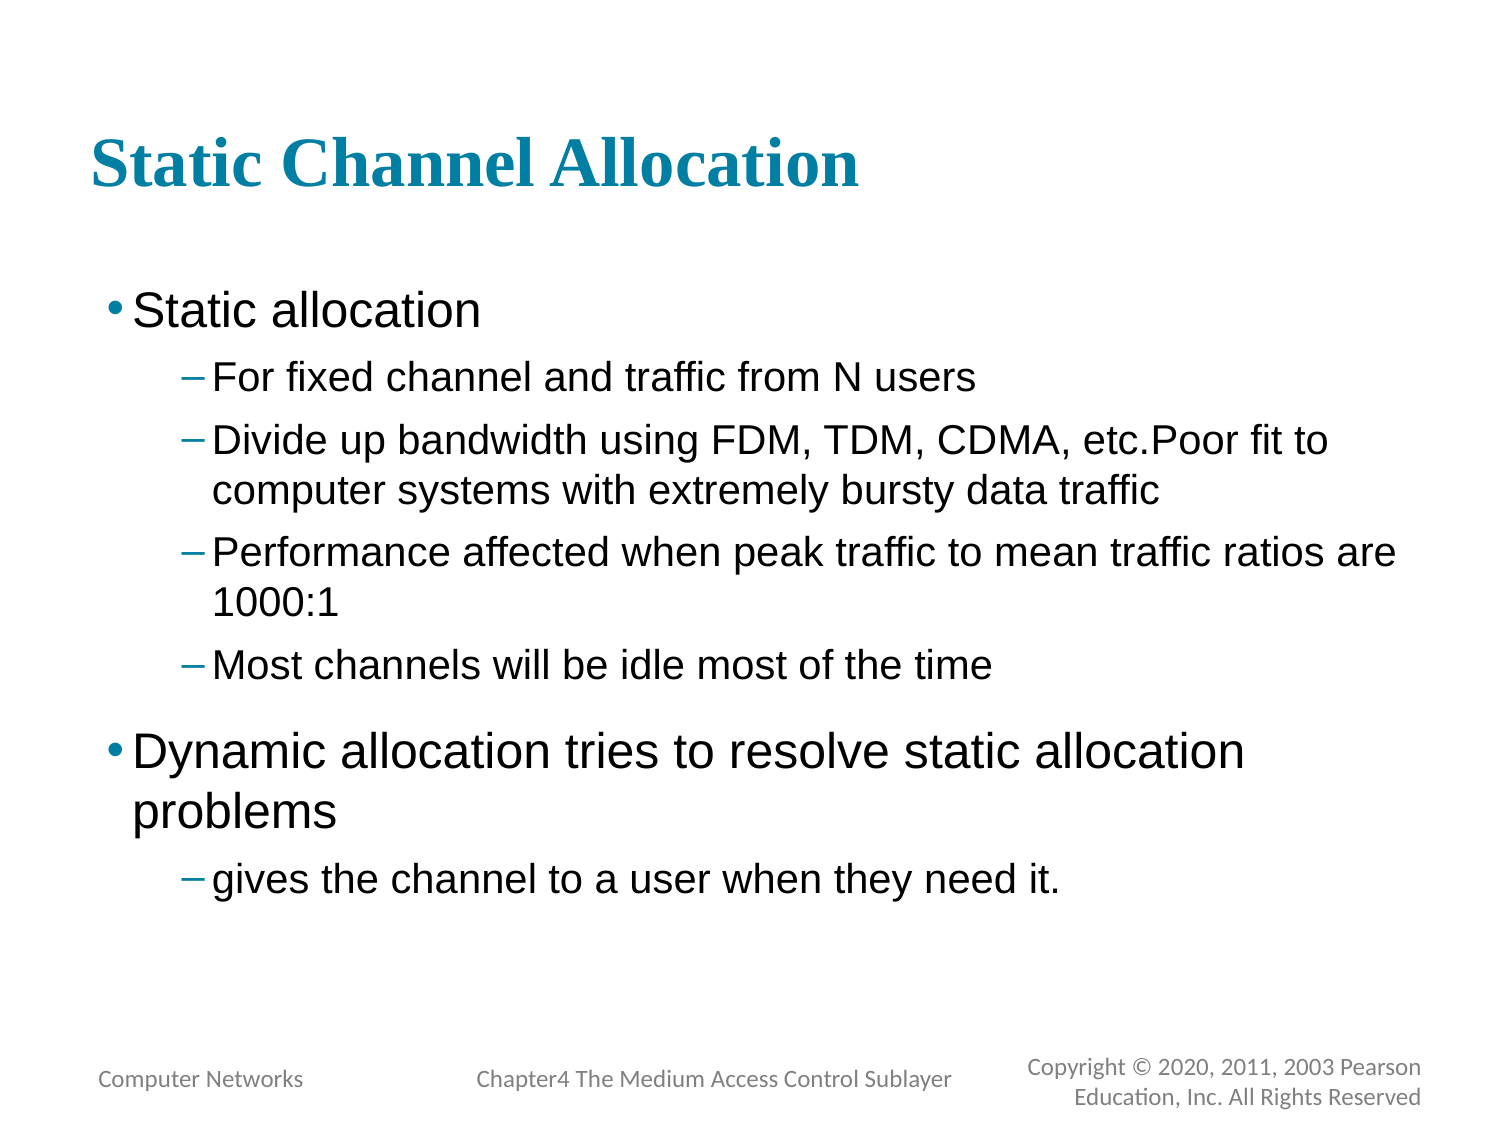

# Static Channel Allocation
Static allocation
For fixed channel and traffic from N users
Divide up bandwidth using FDM, TDM, CDMA, etc.Poor fit to computer systems with extremely bursty data traffic
Performance affected when peak traffic to mean traffic ratios are 1000:1
Most channels will be idle most of the time
Dynamic allocation tries to resolve static allocation problems
gives the channel to a user when they need it.